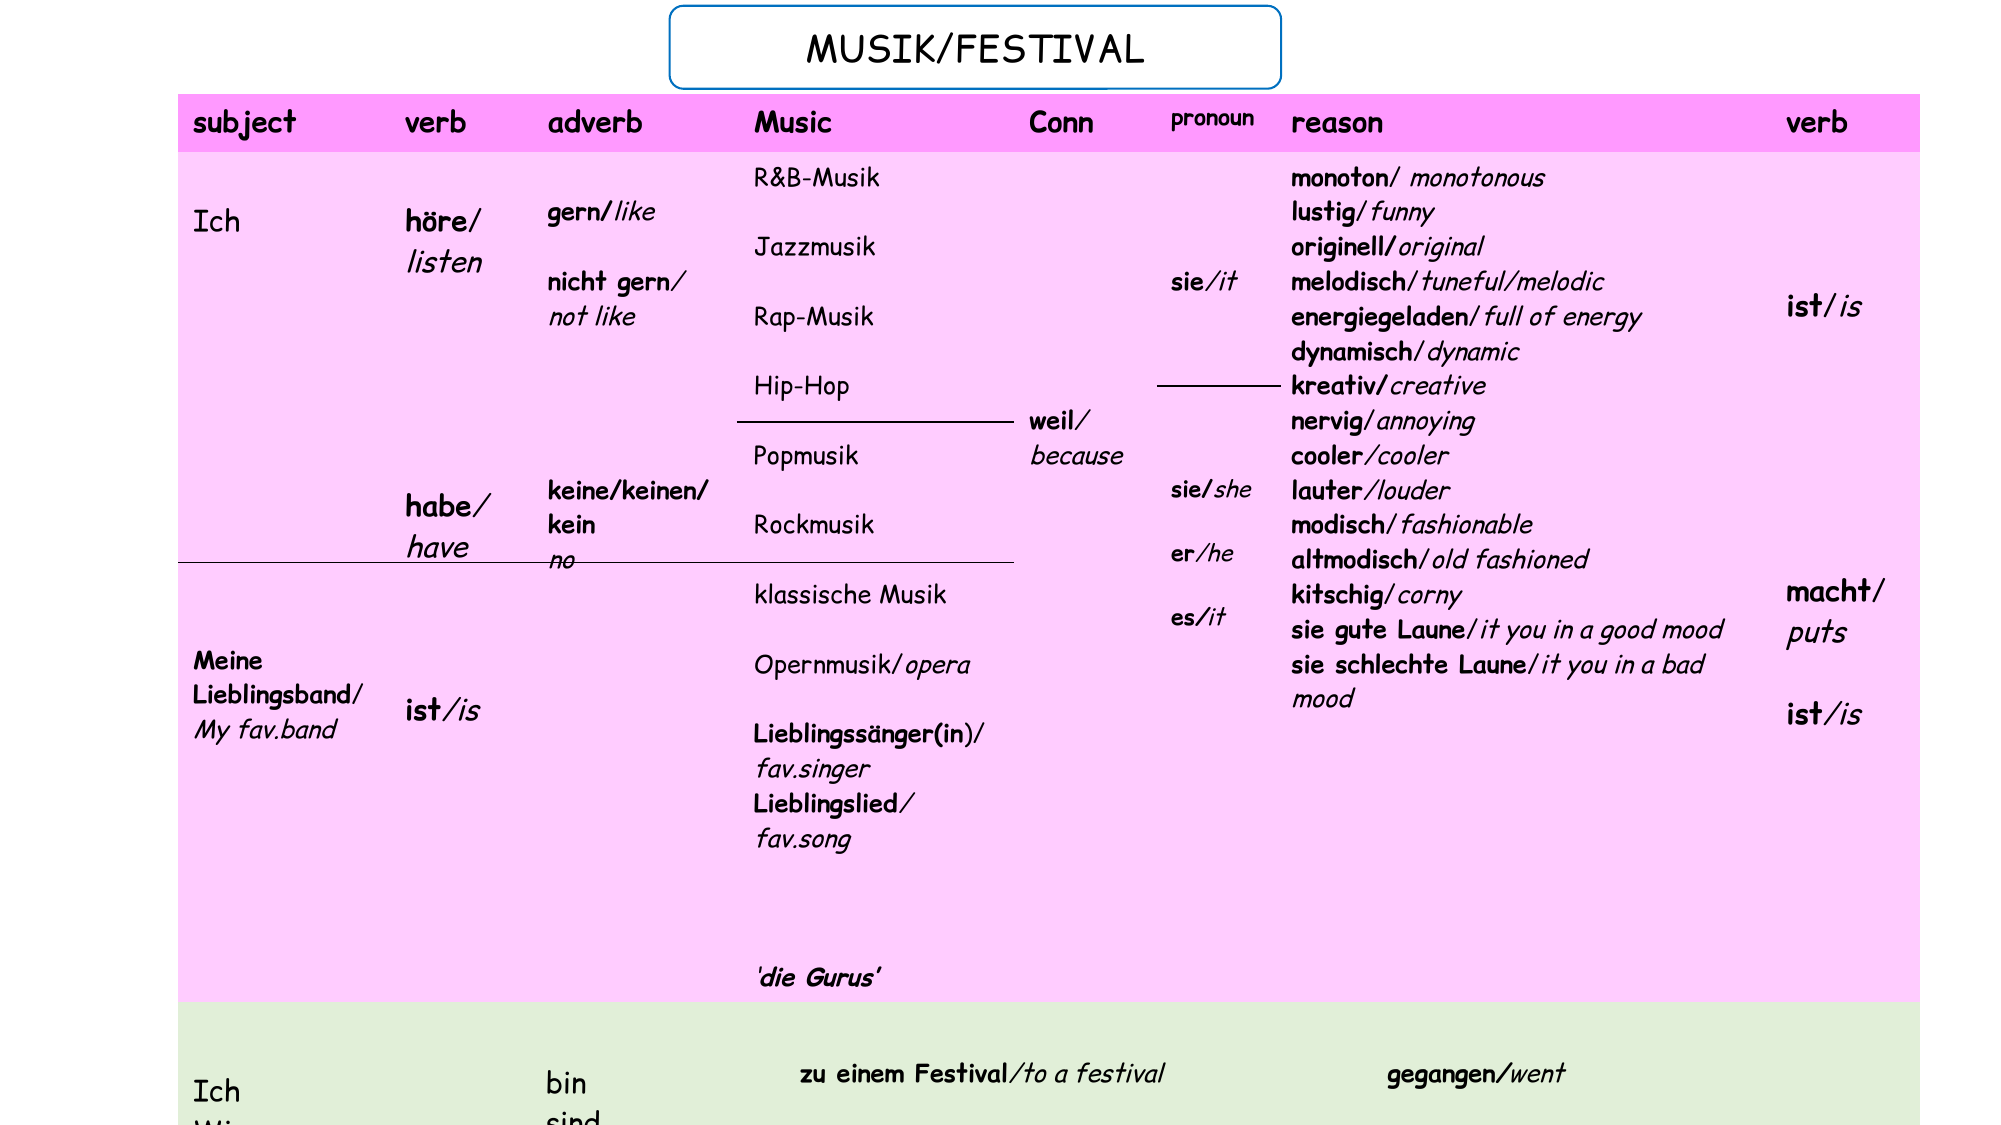

MUSIK/FESTIVAL
| subject | verb | adverb | Music | Conn | pronoun | reason | verb |
| --- | --- | --- | --- | --- | --- | --- | --- |
| Ich Meine Lieblingsband/ My fav.band | höre/ listen habe/ have ist/is | gern/like nicht gern/ not like keine/keinen/ kein no | R&B-Musik Jazzmusik Rap-Musik Hip-Hop Popmusik Rockmusik klassische Musik Opernmusik/opera Lieblingssänger(in)/ fav.singer Lieblingslied/ fav.song ‘die Gurus’ | weil/ because | sie/it sie/she er/he es/it | monoton/ monotonous lustig/funny originell/original melodisch/tuneful/melodic energiegeladen/full of energy dynamisch/dynamic kreativ/creative nervig/annoying cooler/cooler lauter/louder modisch/fashionable altmodisch/old fashioned kitschig/corny sie gute Laune/it you in a good mood sie schlechte Laune/it you in a bad mood | ist/is macht/ puts ist/is |
| subject | auxilary verb | TMP | past participle |
| --- | --- | --- | --- |
| Ich Wir Ich Wir | habe haben | viel/a lot Souvenirs/souvenirs coole Bands/cool bands in einem Zelt/in a tent neue Freunde/new friends viel/a lot exotische Spezialitäten/exotic specialities | getanzt/danced gekauft/bought gesehen/saw geschlafen/slept gefunden/found gesungen/sang gegessen/ate |
|  | bin sind | zu einem Festival/to a festival | gegangen/went |